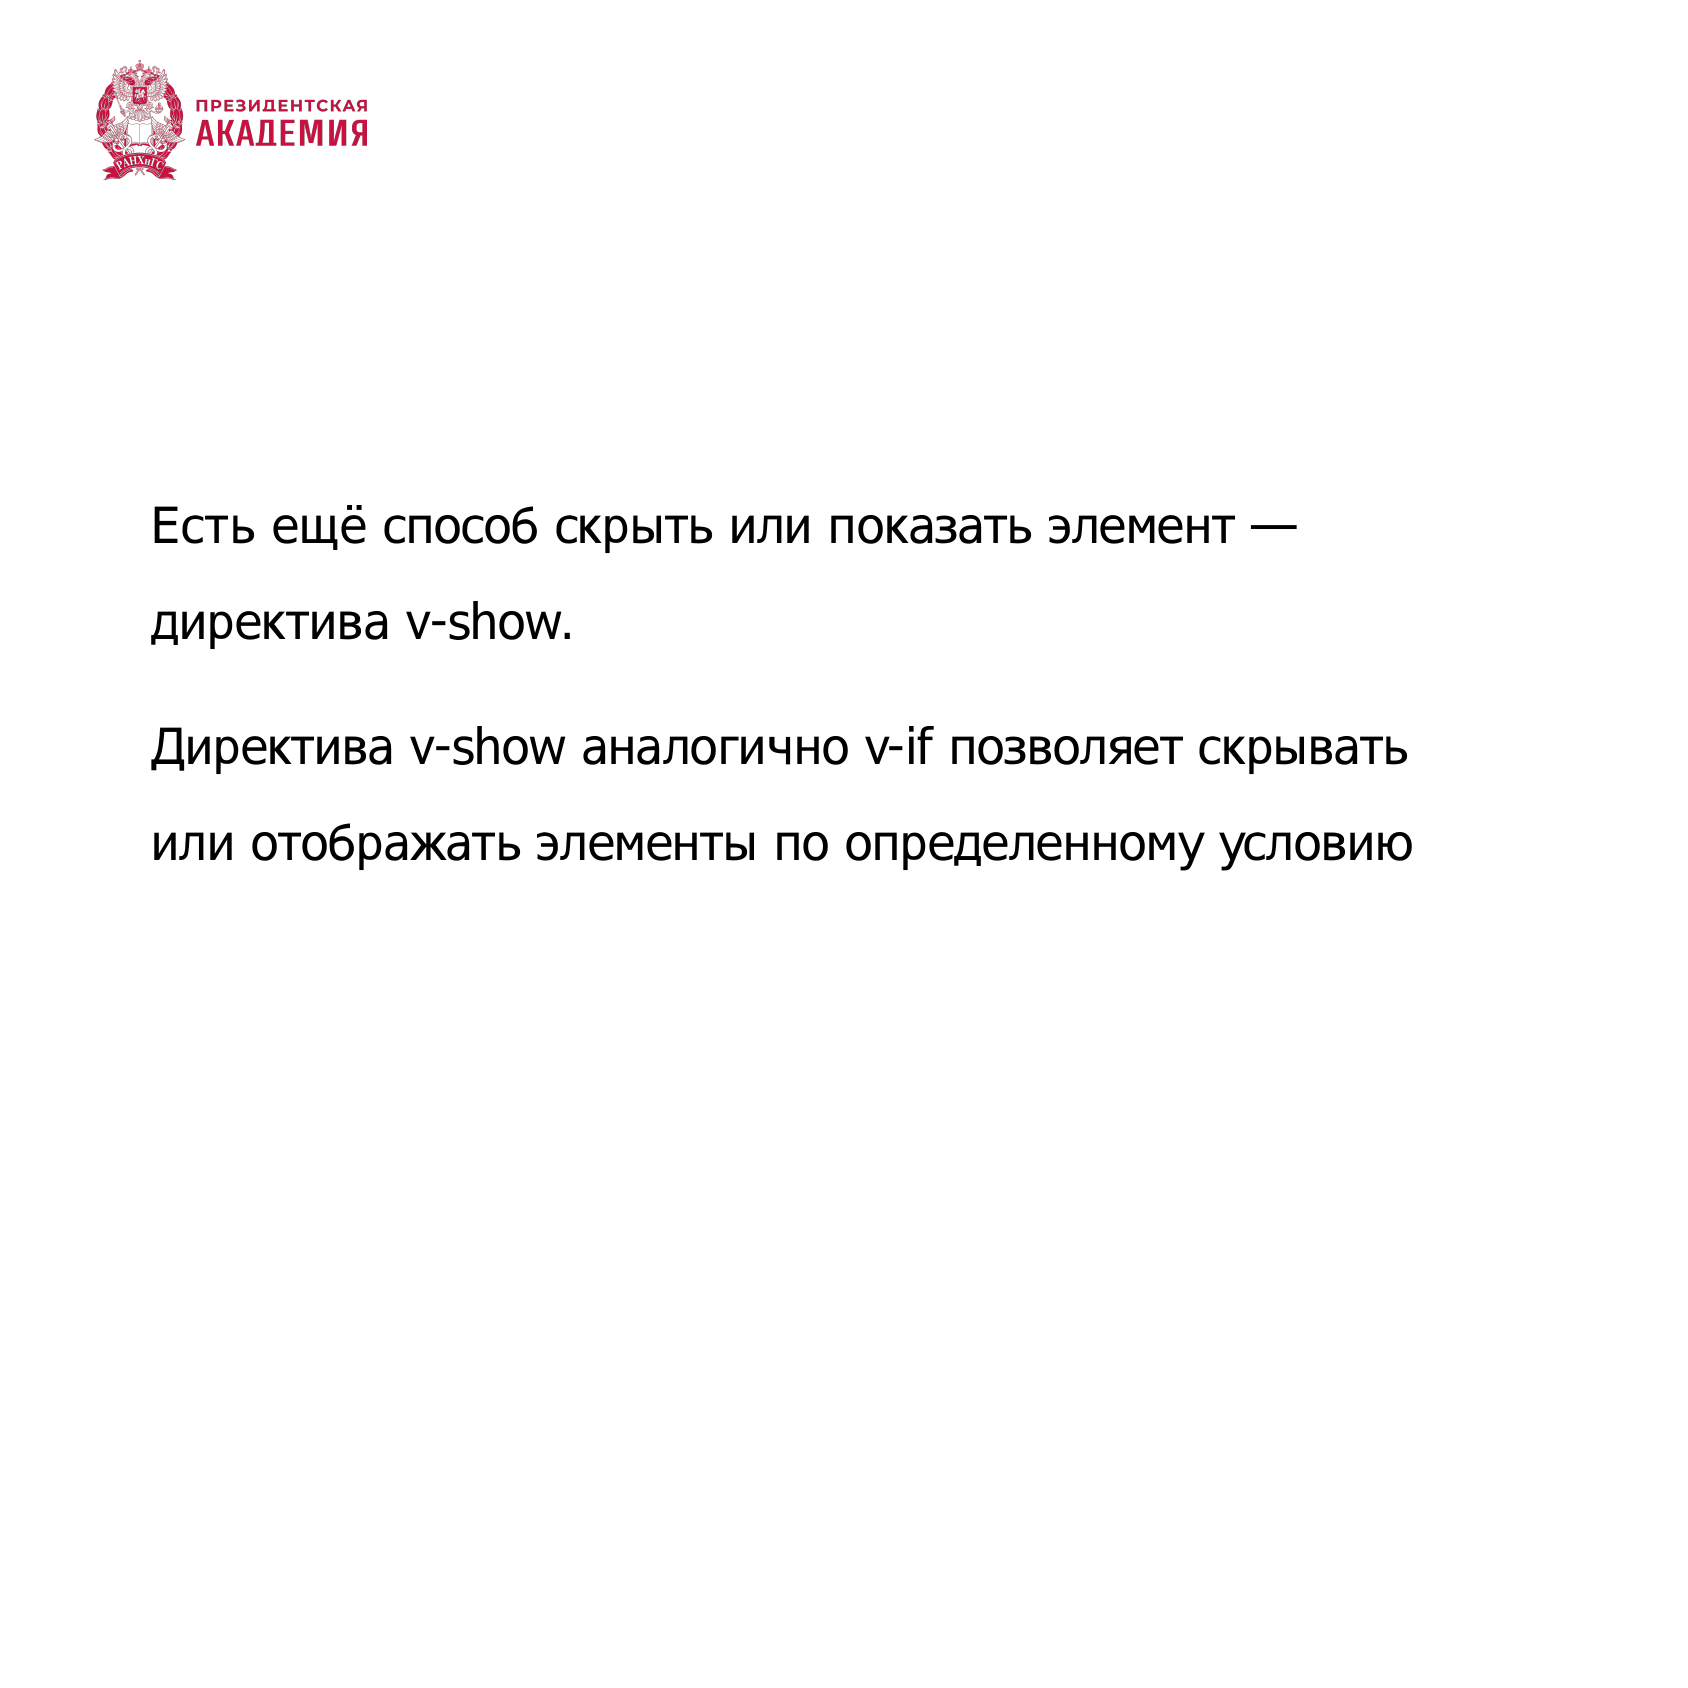

Есть ещё способ скрыть или показать элемент —
директива v-show.
Директива v-show аналогично v-if позволяет скрывать или отображать элементы по определенному условию